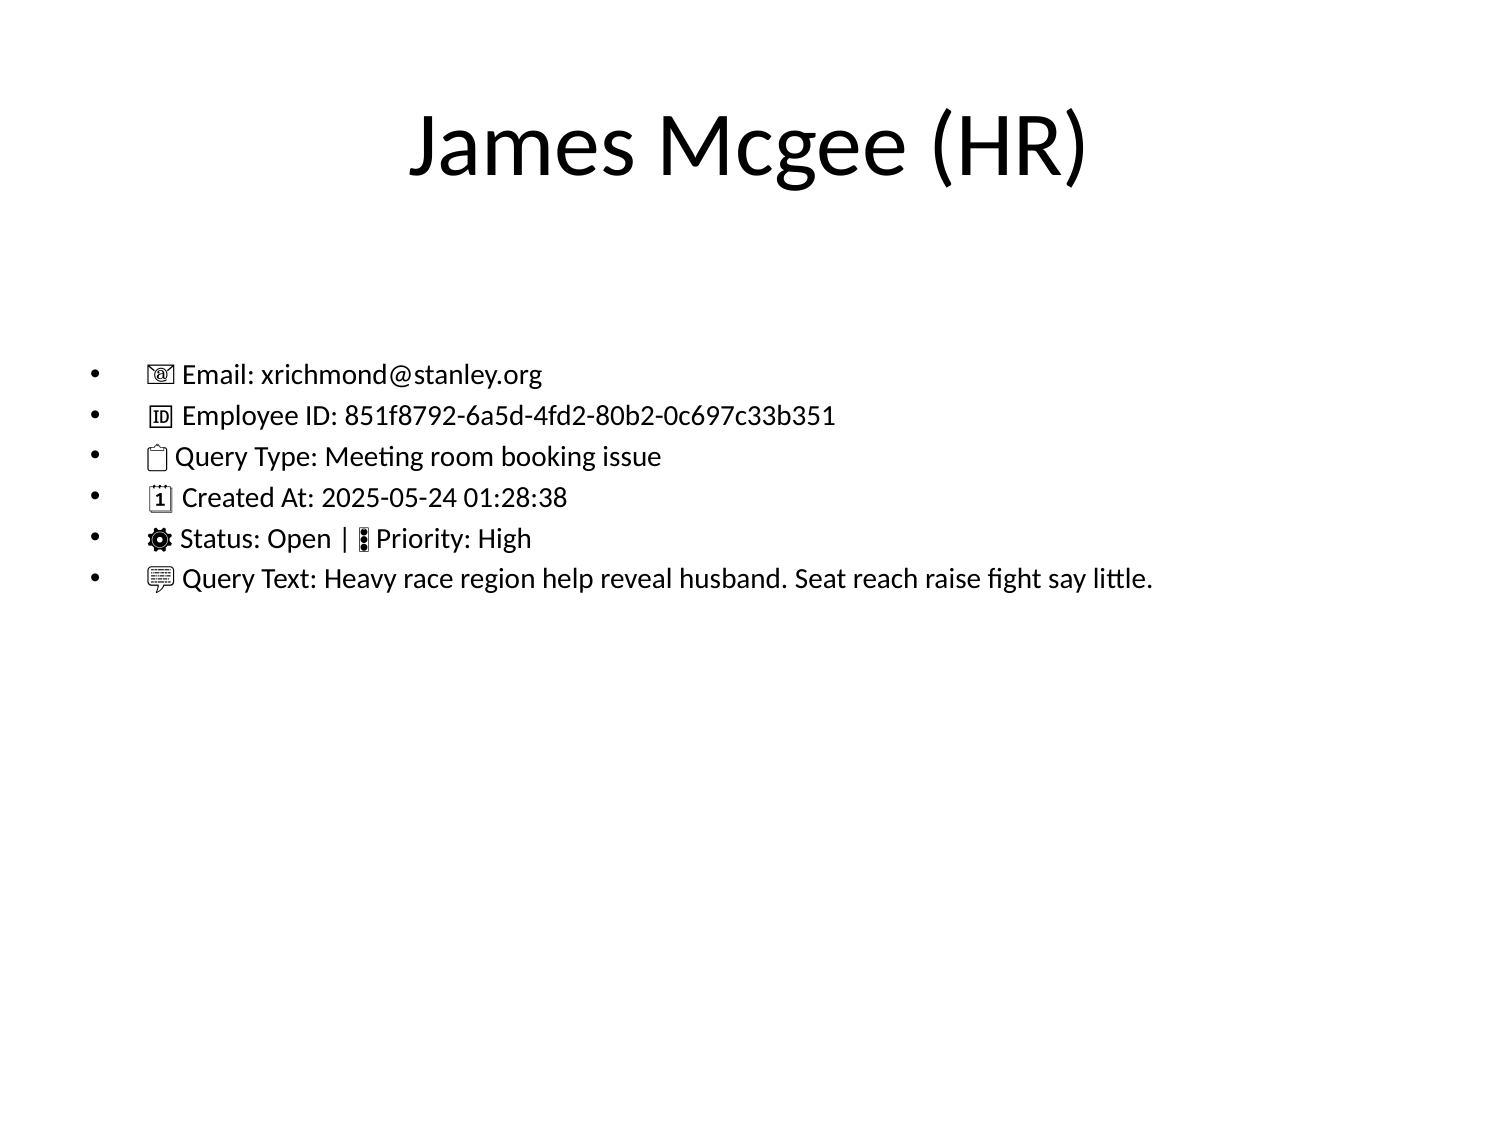

# James Mcgee (HR)

📧 Email: xrichmond@stanley.org
🆔 Employee ID: 851f8792-6a5d-4fd2-80b2-0c697c33b351
📋 Query Type: Meeting room booking issue
🗓 Created At: 2025-05-24 01:28:38
⚙ Status: Open | 🚦 Priority: High
💬 Query Text: Heavy race region help reveal husband. Seat reach raise fight say little.